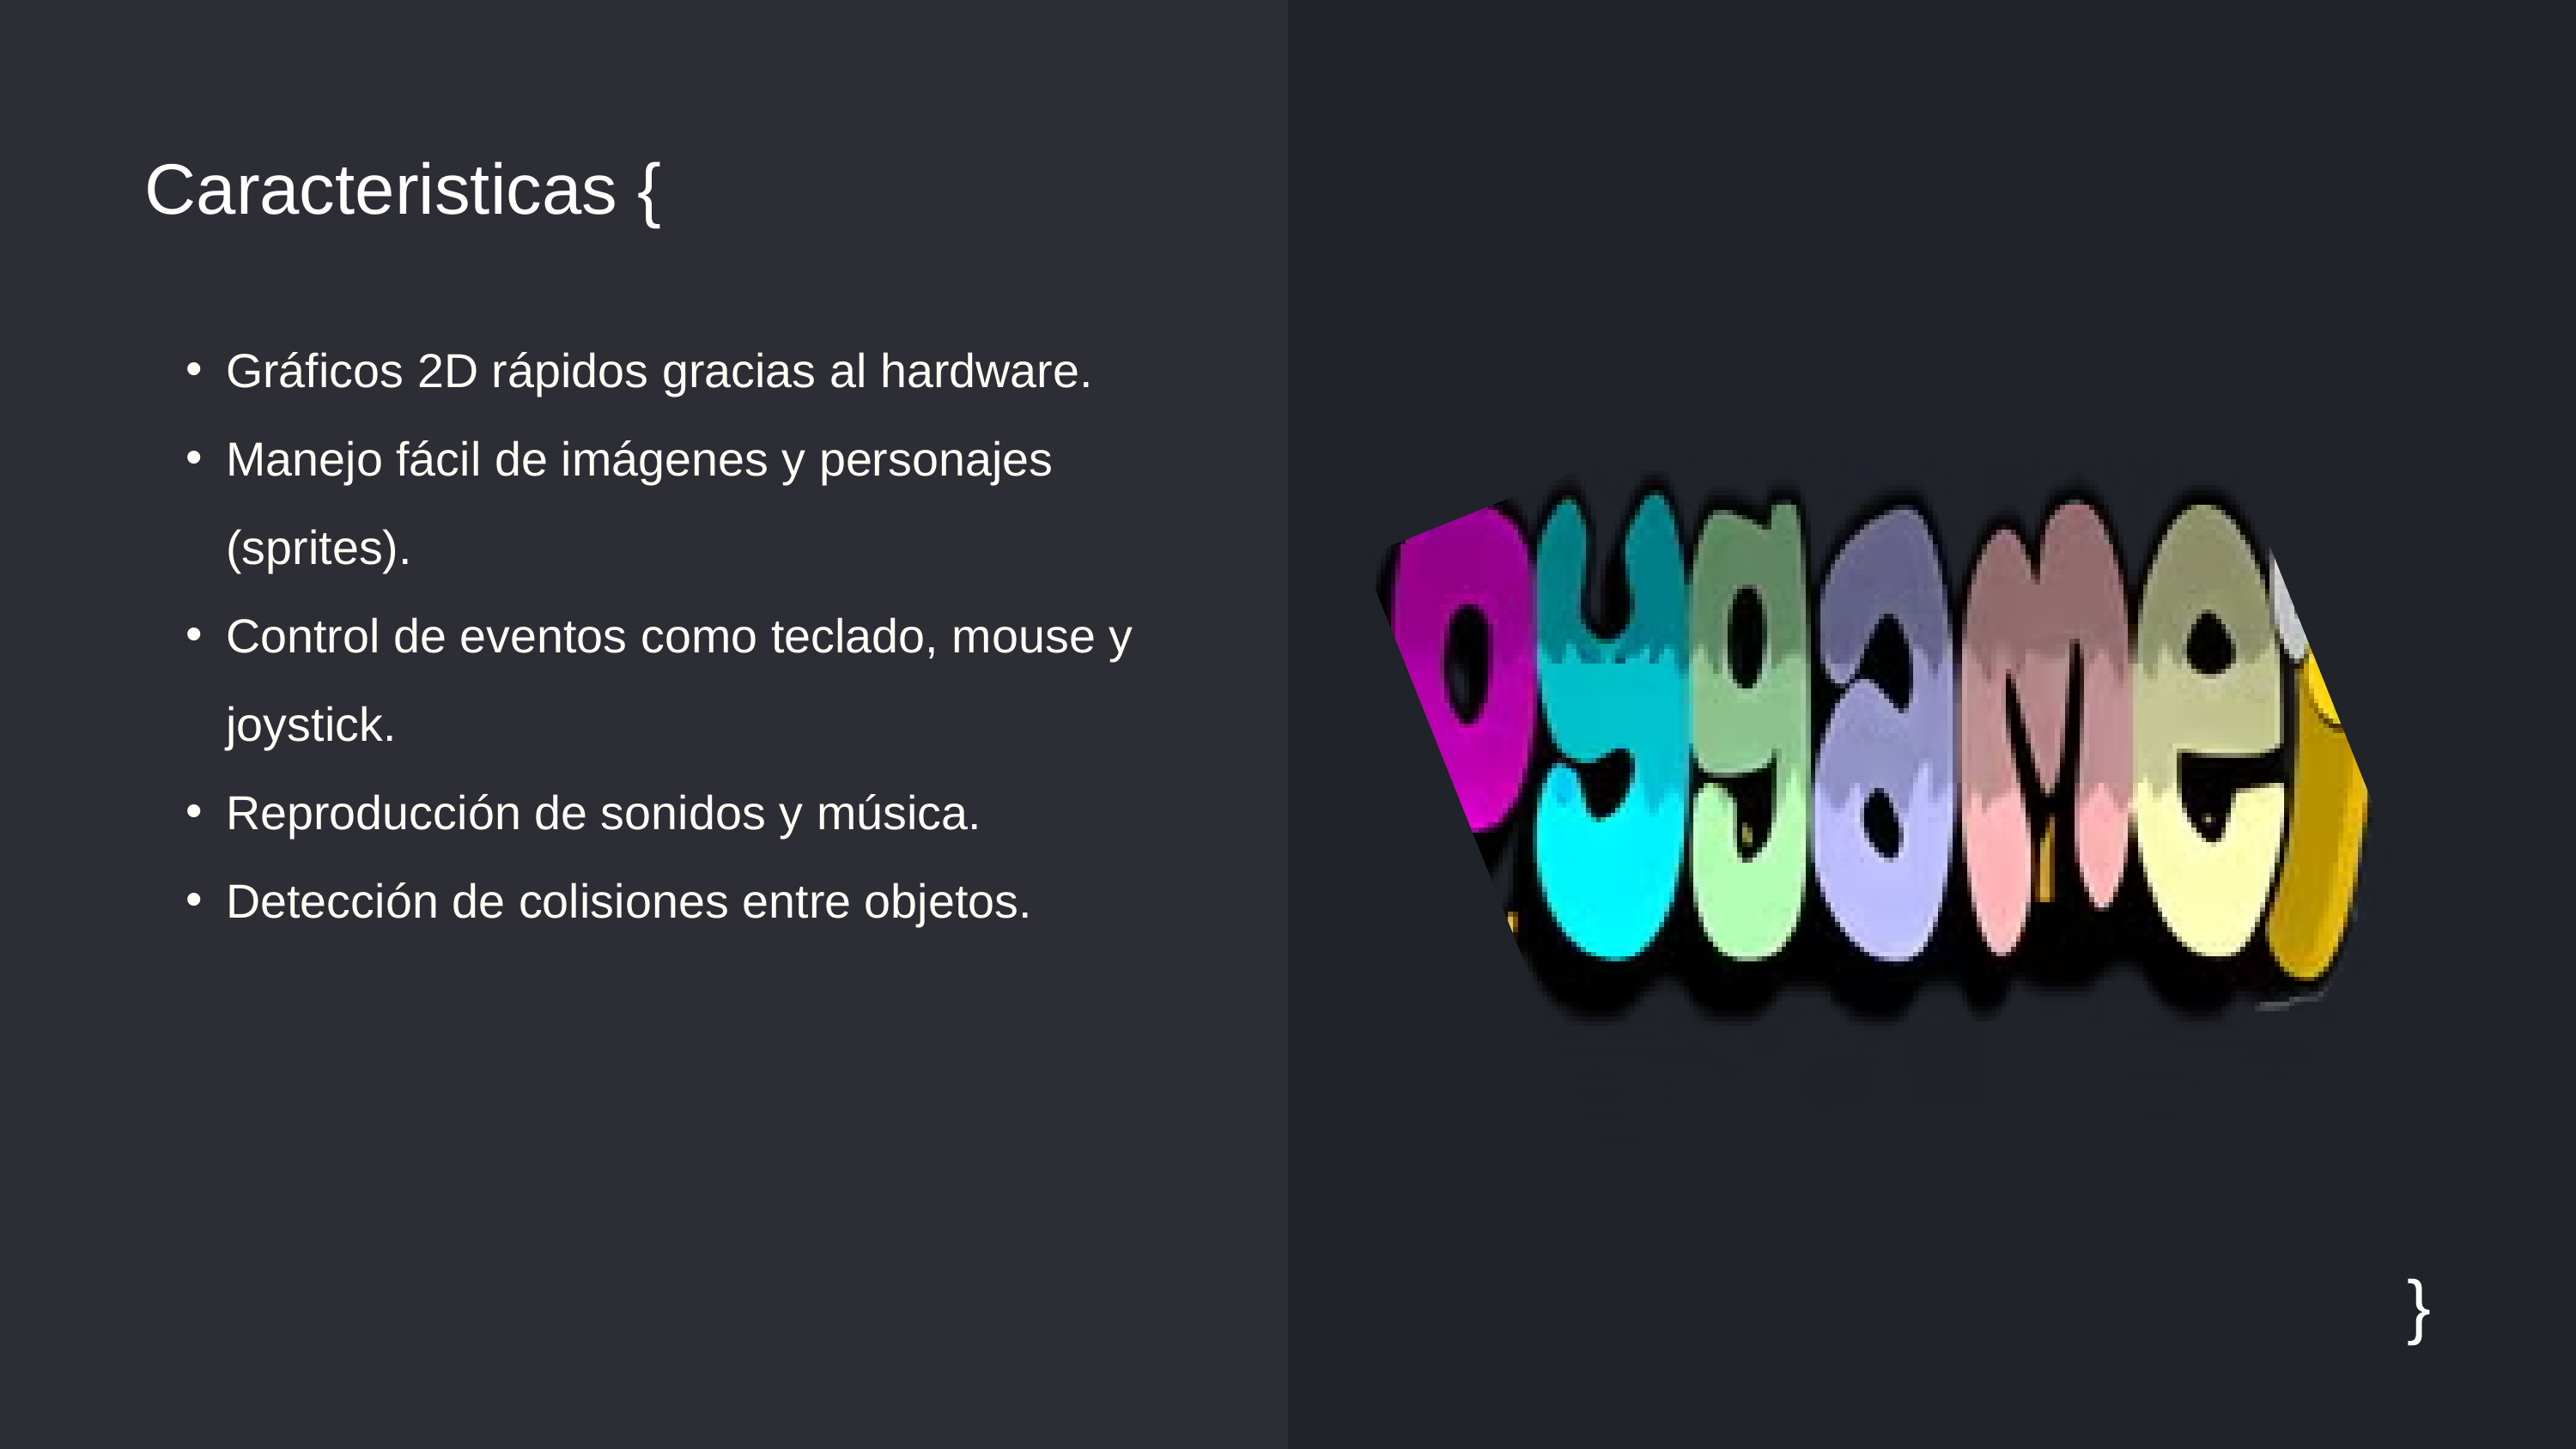

Caracteristicas {
Gráficos 2D rápidos gracias al hardware.
Manejo fácil de imágenes y personajes (sprites).
Control de eventos como teclado, mouse y joystick.
Reproducción de sonidos y música.
Detección de colisiones entre objetos.

}